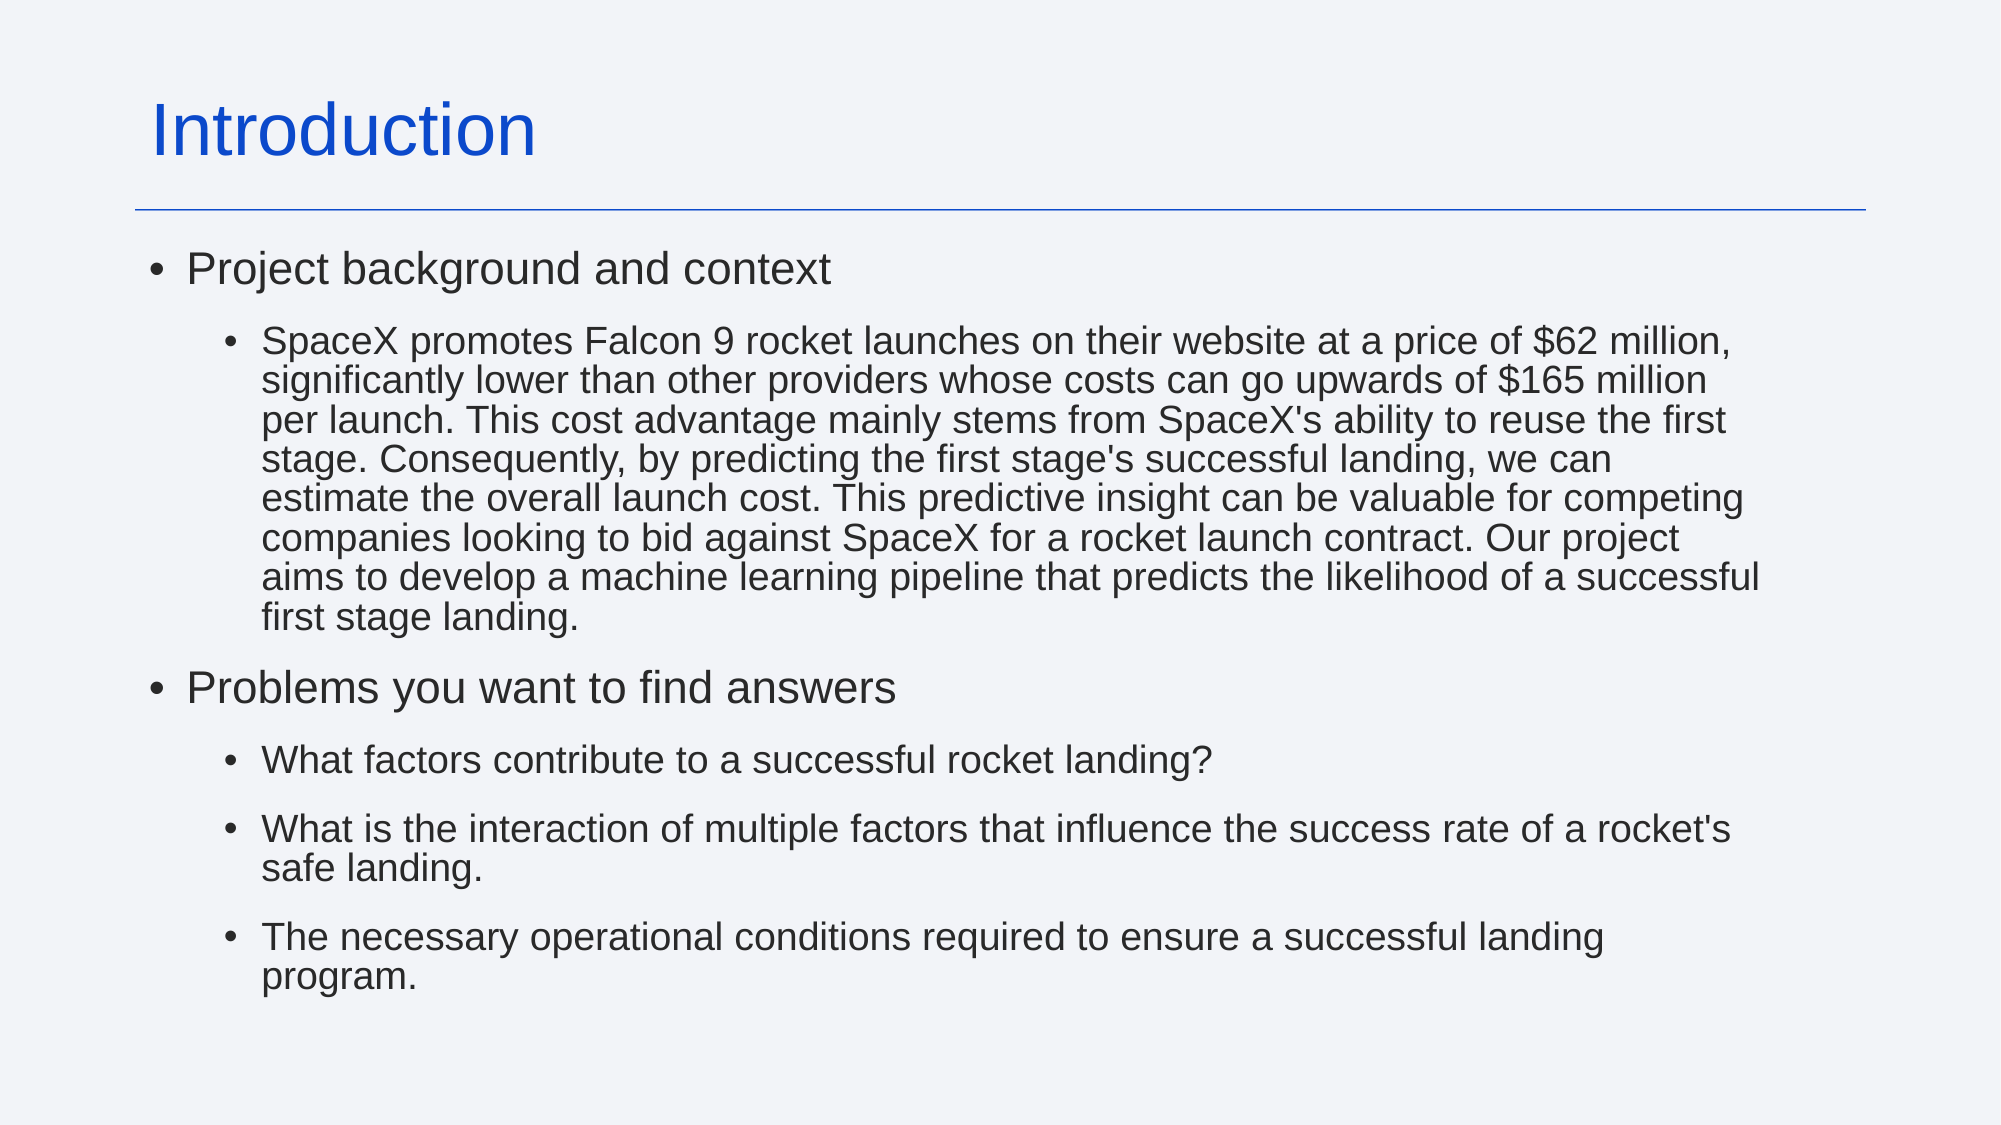

Introduction
Project background and context
SpaceX promotes Falcon 9 rocket launches on their website at a price of $62 million, significantly lower than other providers whose costs can go upwards of $165 million per launch. This cost advantage mainly stems from SpaceX's ability to reuse the first stage. Consequently, by predicting the first stage's successful landing, we can estimate the overall launch cost. This predictive insight can be valuable for competing companies looking to bid against SpaceX for a rocket launch contract. Our project aims to develop a machine learning pipeline that predicts the likelihood of a successful first stage landing.
Problems you want to find answers
What factors contribute to a successful rocket landing?
What is the interaction of multiple factors that influence the success rate of a rocket's safe landing.
The necessary operational conditions required to ensure a successful landing program.
4